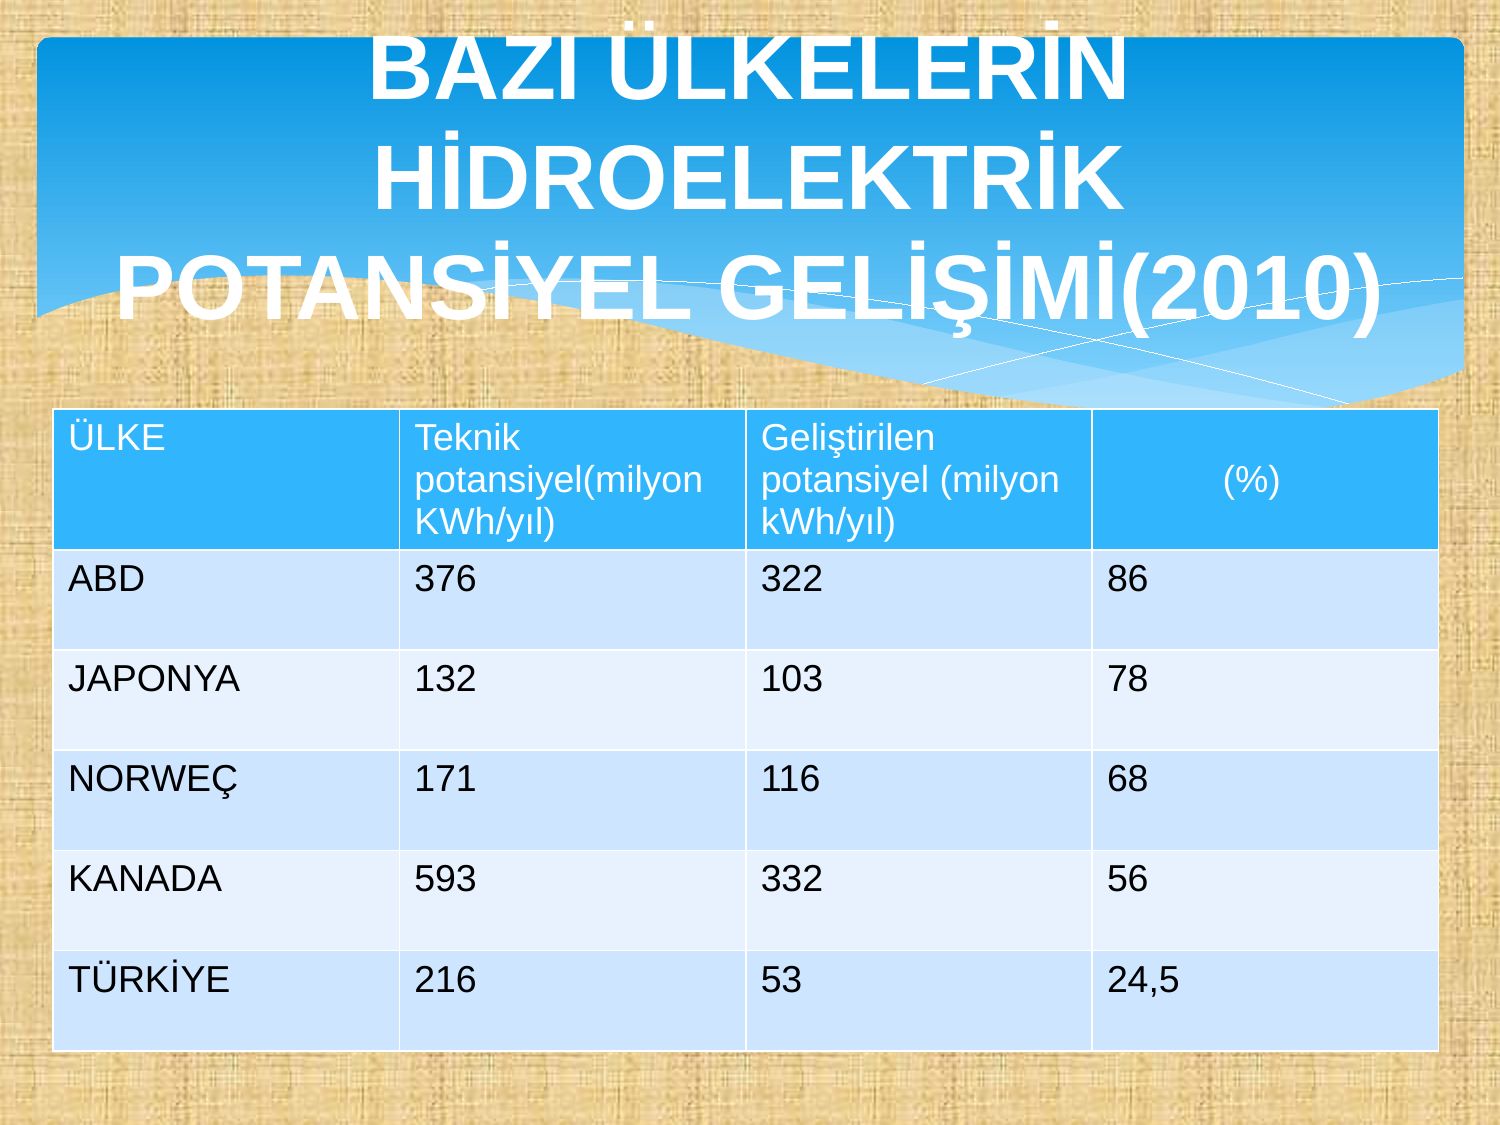

# BAZI ÜLKELERİN HİDROELEKTRİK POTANSİYEL GELİŞİMİ(2010)
| ÜLKE | Teknik potansiyel(milyon KWh/yıl) | Geliştirilen potansiyel (milyon kWh/yıl) | (%) |
| --- | --- | --- | --- |
| ABD | 376 | 322 | 86 |
| JAPONYA | 132 | 103 | 78 |
| NORWEÇ | 171 | 116 | 68 |
| KANADA | 593 | 332 | 56 |
| TÜRKİYE | 216 | 53 | 24,5 |